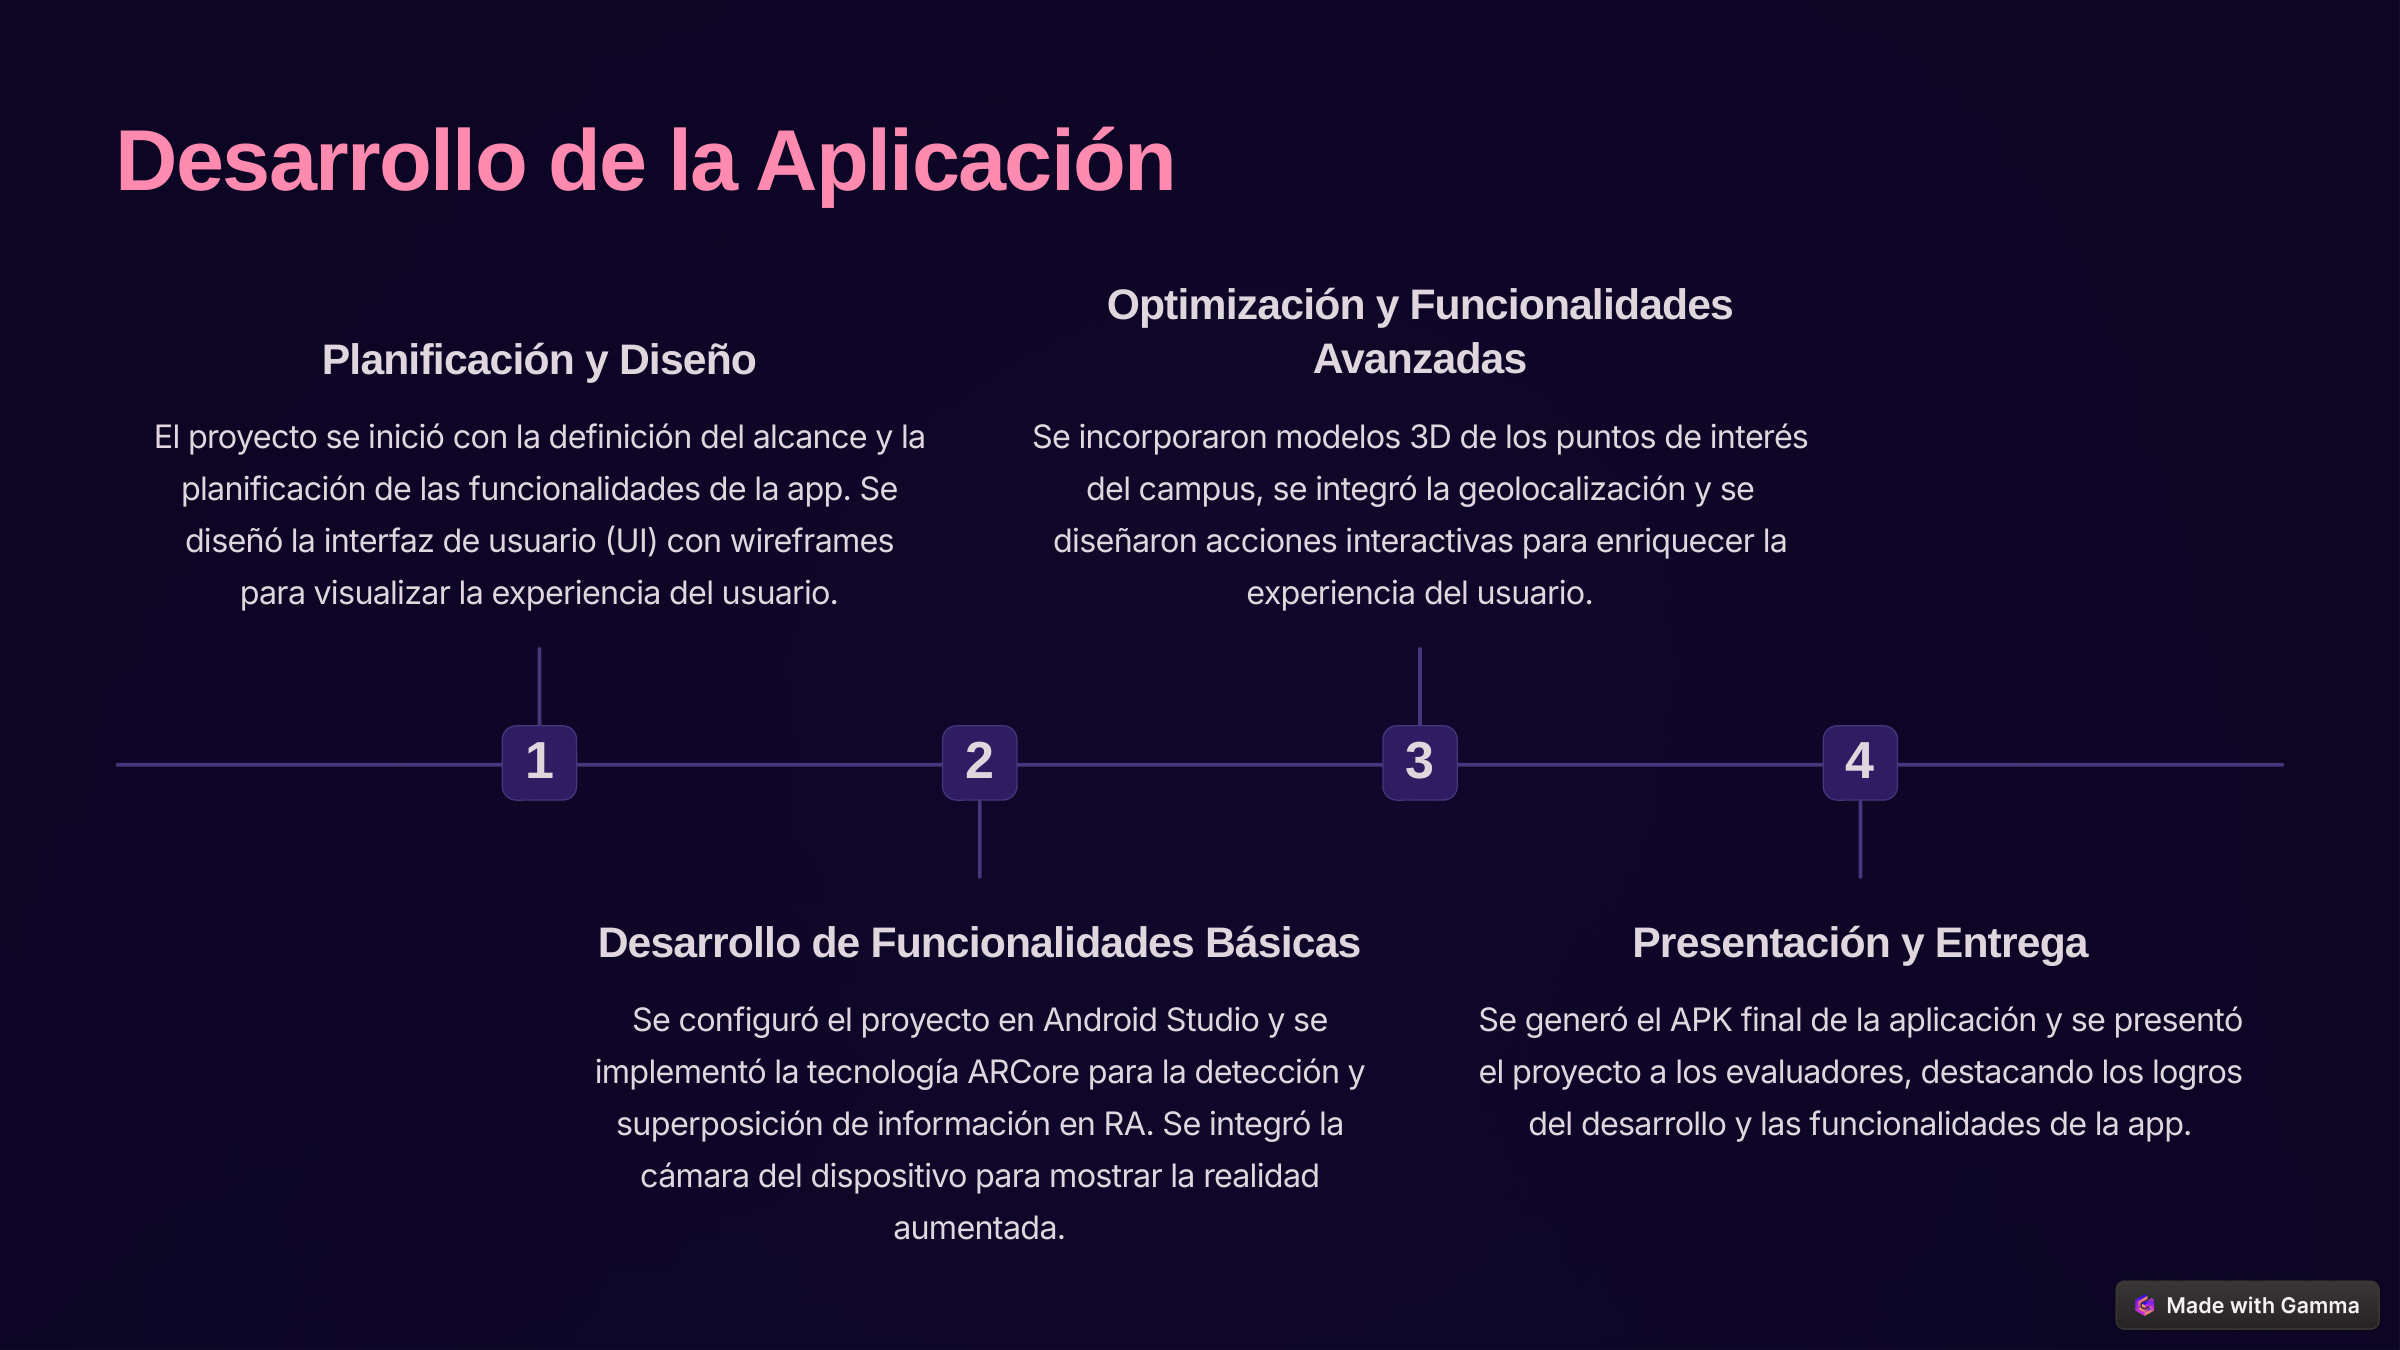

Desarrollo de la Aplicación
Optimización y Funcionalidades Avanzadas
Planificación y Diseño
El proyecto se inició con la definición del alcance y la planificación de las funcionalidades de la app. Se diseñó la interfaz de usuario (UI) con wireframes para visualizar la experiencia del usuario.
Se incorporaron modelos 3D de los puntos de interés del campus, se integró la geolocalización y se diseñaron acciones interactivas para enriquecer la experiencia del usuario.

1
2
3
4

Desarrollo de Funcionalidades Básicas
Presentación y Entrega
Se configuró el proyecto en Android Studio y se implementó la tecnología ARCore para la detección y superposición de información en RA. Se integró la cámara del dispositivo para mostrar la realidad aumentada.
Se generó el APK final de la aplicación y se presentó el proyecto a los evaluadores, destacando los logros del desarrollo y las funcionalidades de la app.